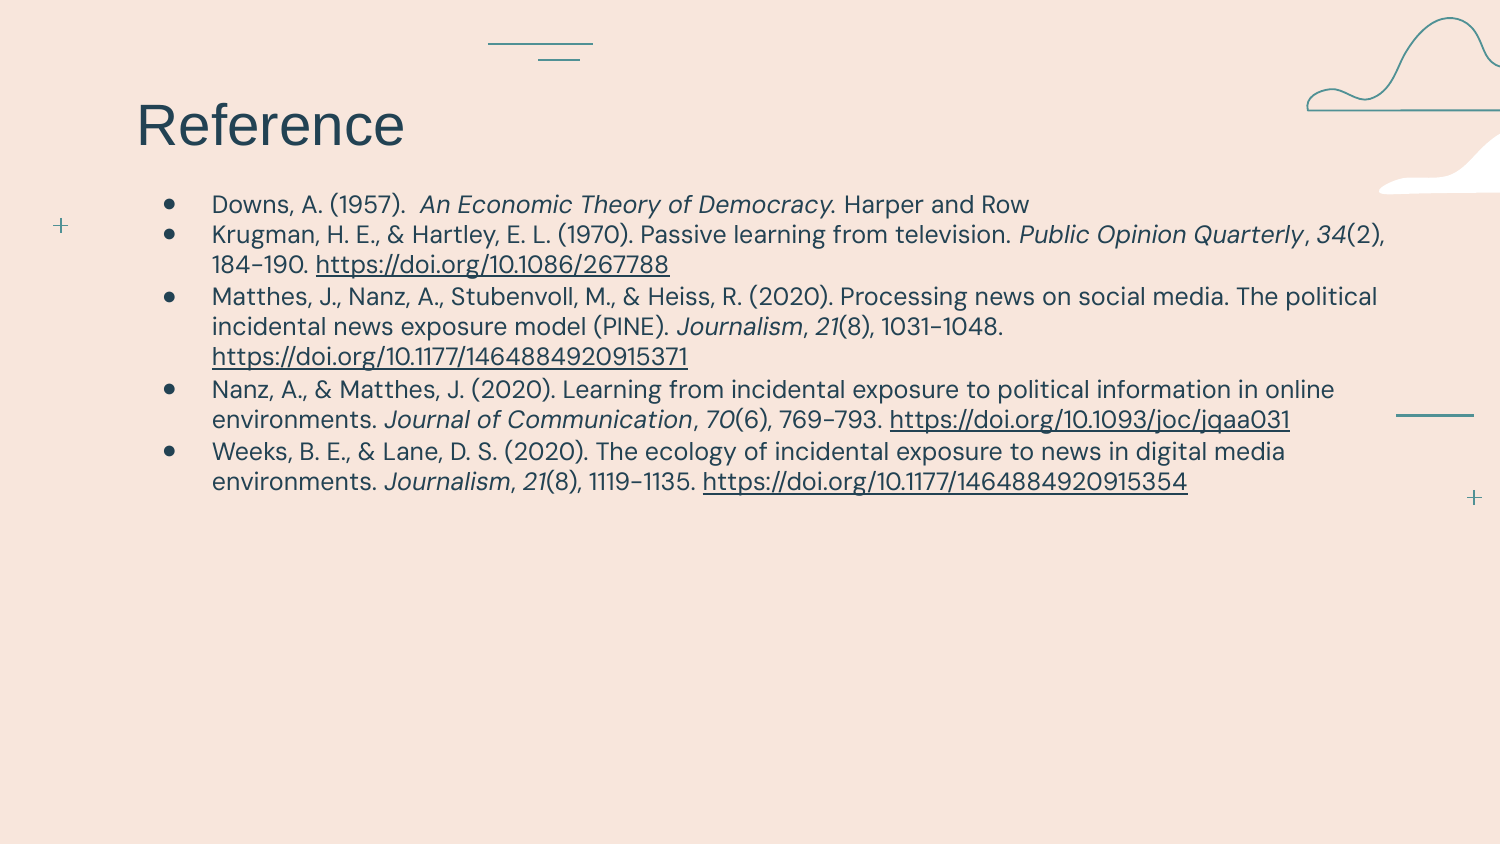

# Reference
Downs, A. (1957).  An Economic Theory of Democracy. Harper and Row
Krugman, H. E., & Hartley, E. L. (1970). Passive learning from television. Public Opinion Quarterly, 34(2), 184-190. https://doi.org/10.1086/267788
Matthes, J., Nanz, A., Stubenvoll, M., & Heiss, R. (2020). Processing news on social media. The political incidental news exposure model (PINE). Journalism, 21(8), 1031-1048. https://doi.org/10.1177/1464884920915371
Nanz, A., & Matthes, J. (2020). Learning from incidental exposure to political information in online environments. Journal of Communication, 70(6), 769-793. https://doi.org/10.1093/joc/jqaa031
Weeks, B. E., & Lane, D. S. (2020). The ecology of incidental exposure to news in digital media environments. Journalism, 21(8), 1119-1135. https://doi.org/10.1177/1464884920915354